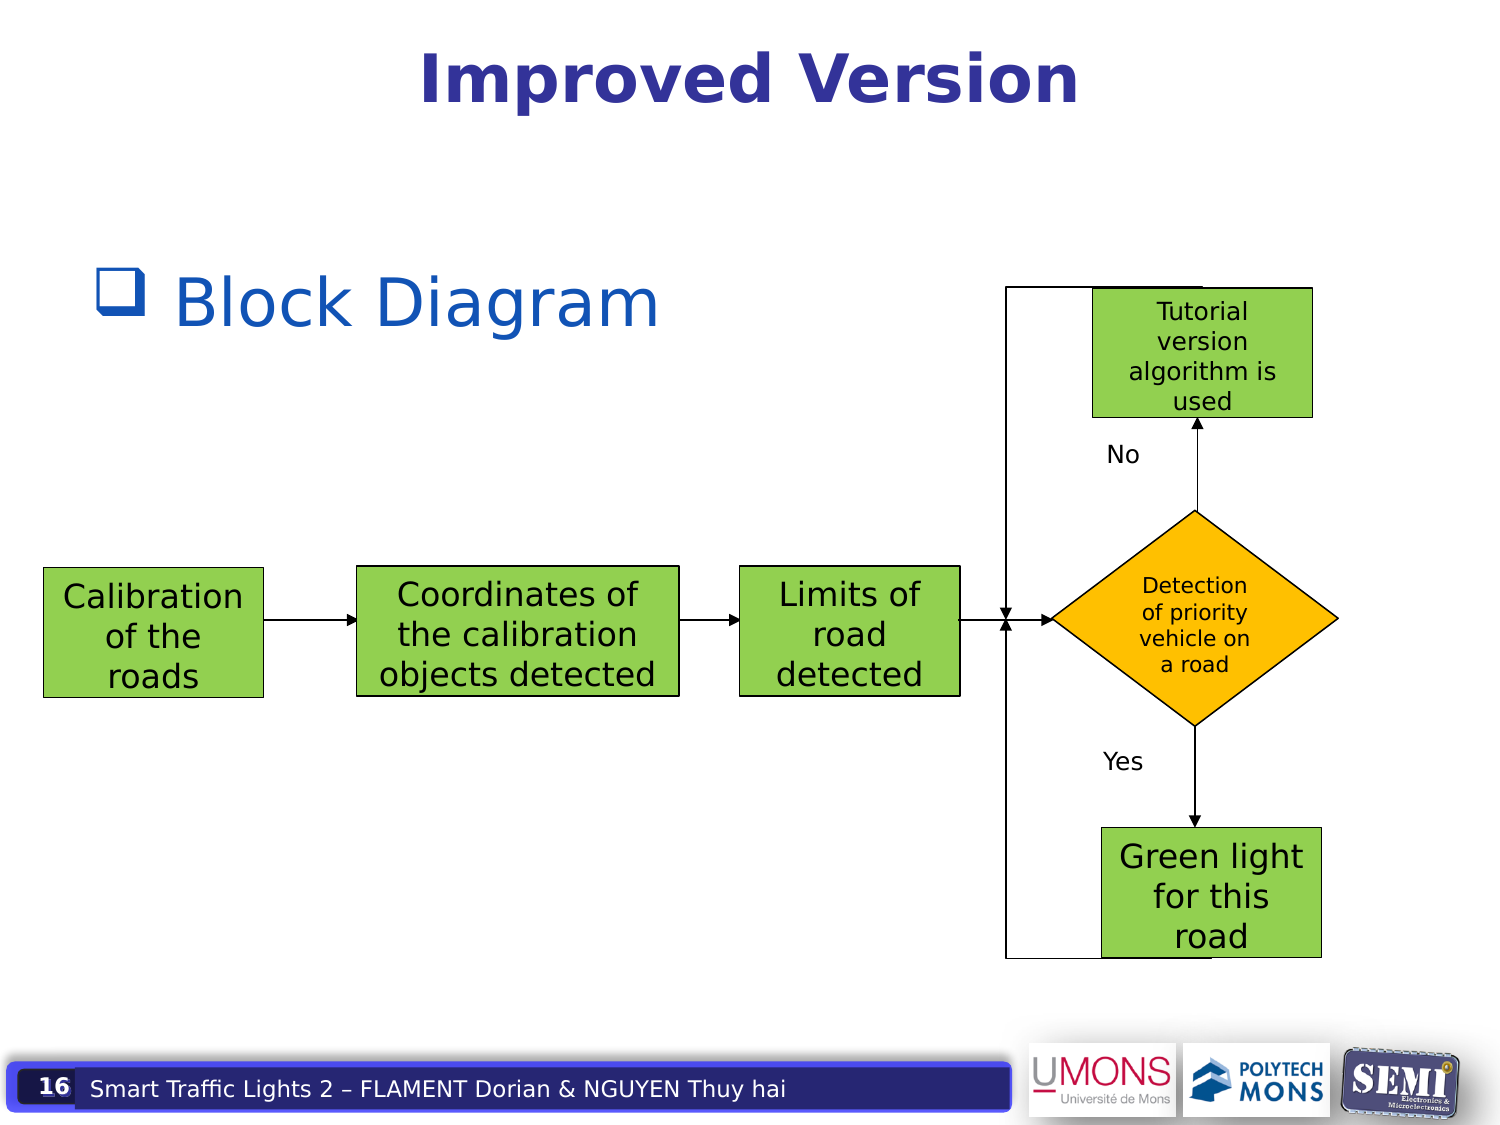

# Improved Version
 Block Diagram

Tutorial version algorithm is used
No
Detection of priority vehicle on a road
Coordinates of the calibration objects detected
Limits of road detected
Calibration of the roads
Yes
Green light for this road
16
Smart Traffic Lights 2 – FLAMENT Dorian & NGUYEN Thuy hai